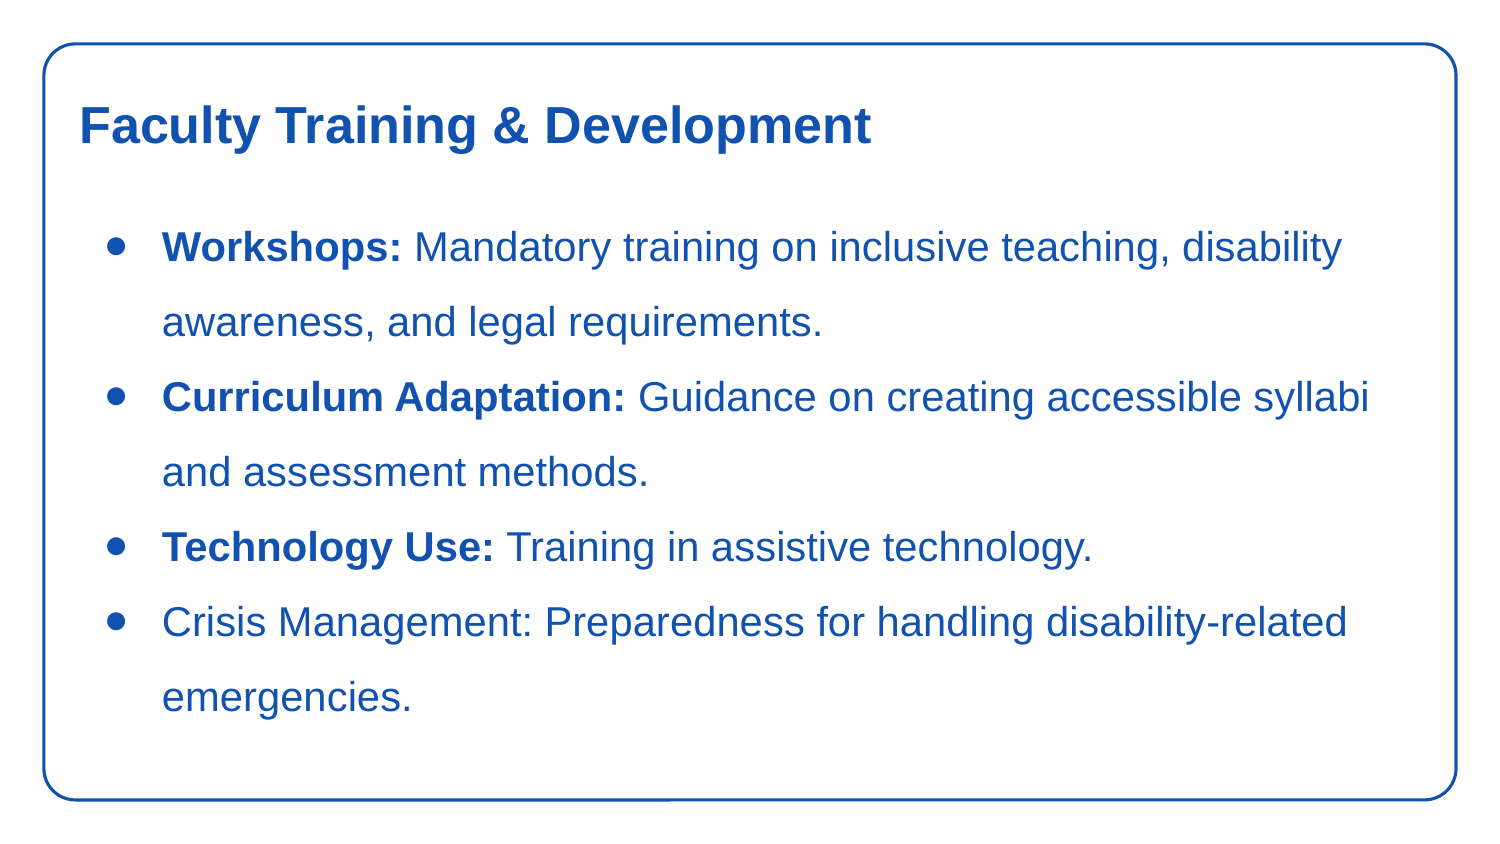

# Faculty Training & Development
Workshops: Mandatory training on inclusive teaching, disability awareness, and legal requirements.
Curriculum Adaptation: Guidance on creating accessible syllabi and assessment methods.
Technology Use: Training in assistive technology.
Crisis Management: Preparedness for handling disability-related emergencies.